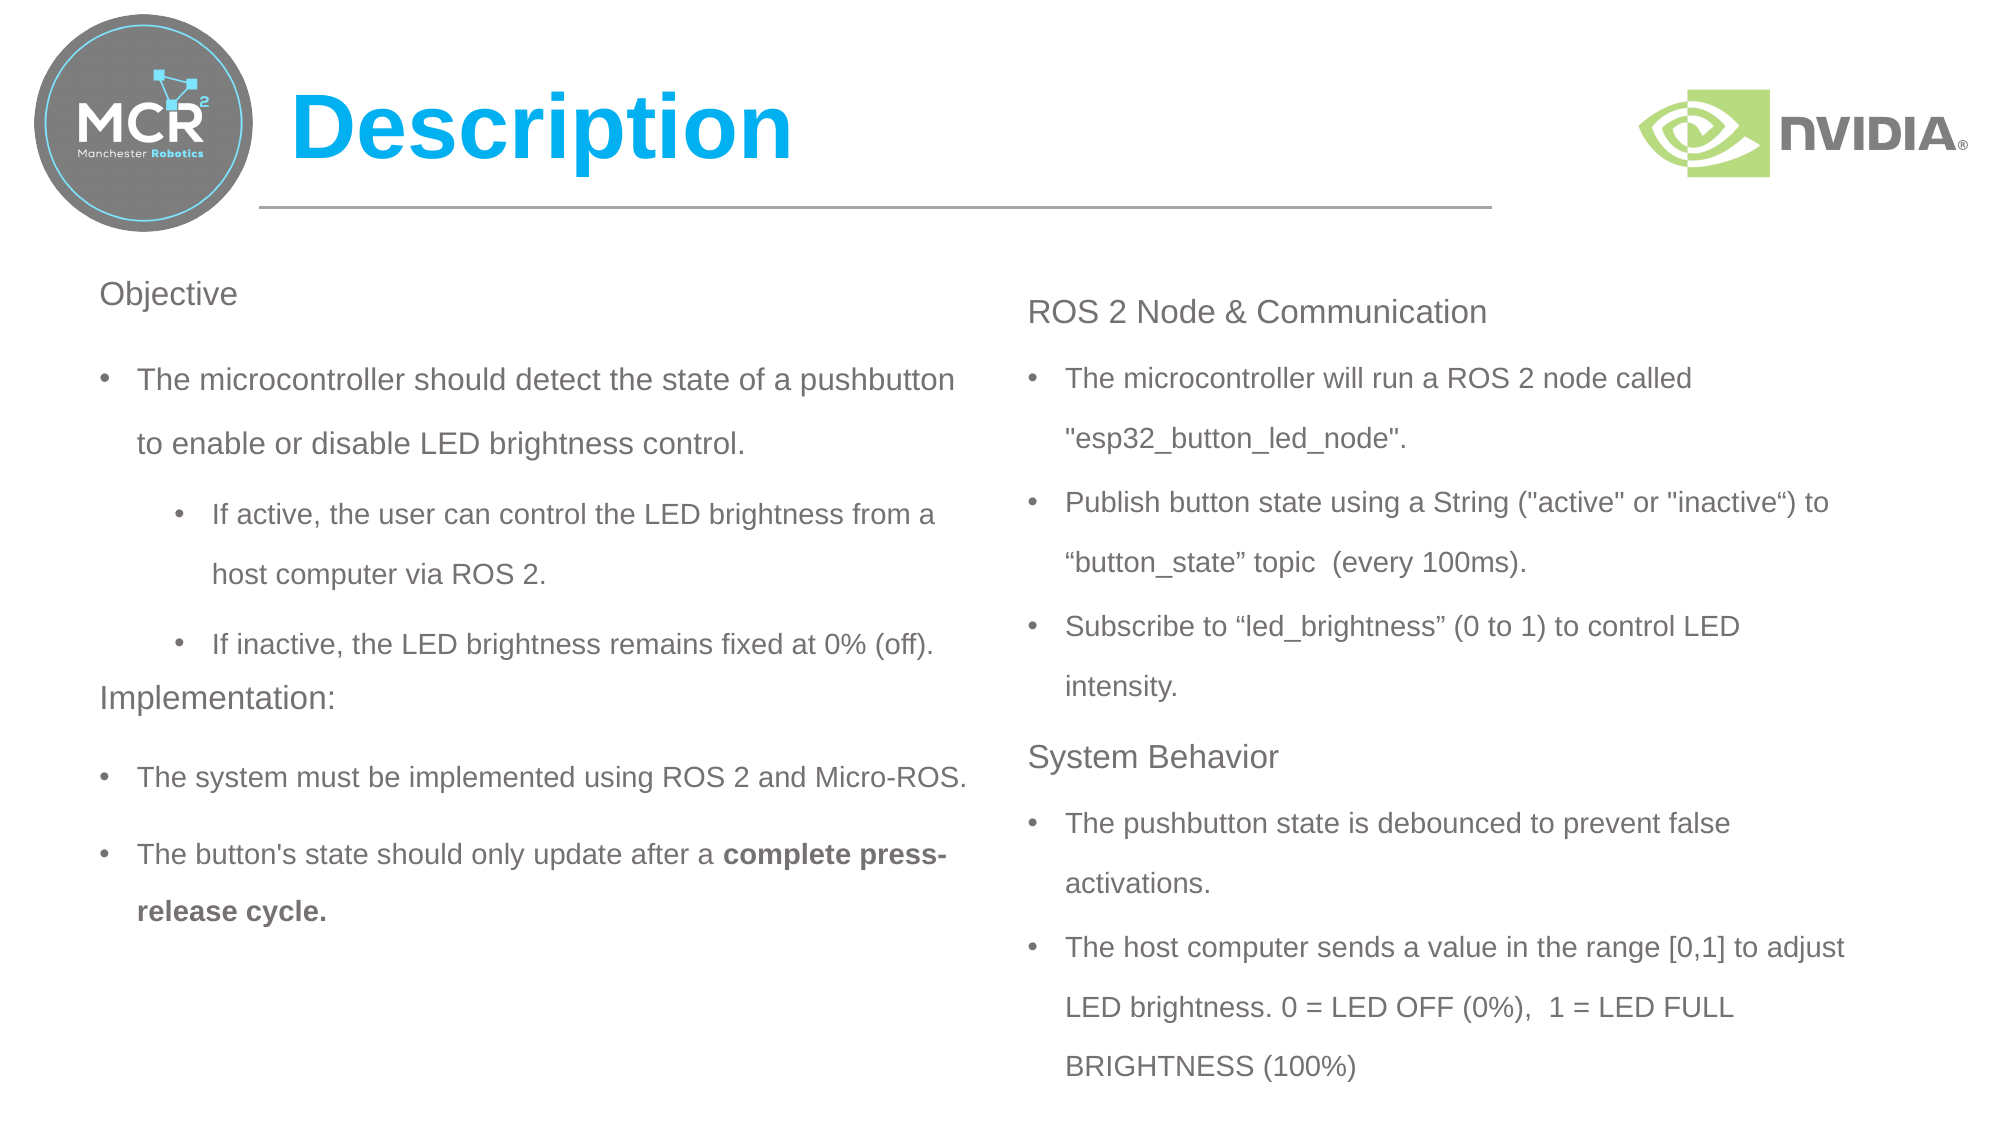

# Description
Objective
The microcontroller should detect the state of a pushbutton to enable or disable LED brightness control.
If active, the user can control the LED brightness from a host computer via ROS 2.
If inactive, the LED brightness remains fixed at 0% (off).
Implementation:
The system must be implemented using ROS 2 and Micro-ROS.
The button's state should only update after a complete press-release cycle.

ROS 2 Node & Communication
The microcontroller will run a ROS 2 node called "esp32_button_led_node".
Publish button state using a String ("active" or "inactive“) to “button_state” topic  (every 100ms).
Subscribe to “led_brightness” (0 to 1) to control LED intensity.
System Behavior
The pushbutton state is debounced to prevent false activations.
The host computer sends a value in the range [0,1] to adjust LED brightness. 0 = LED OFF (0%),  1 = LED FULL BRIGHTNESS (100%)